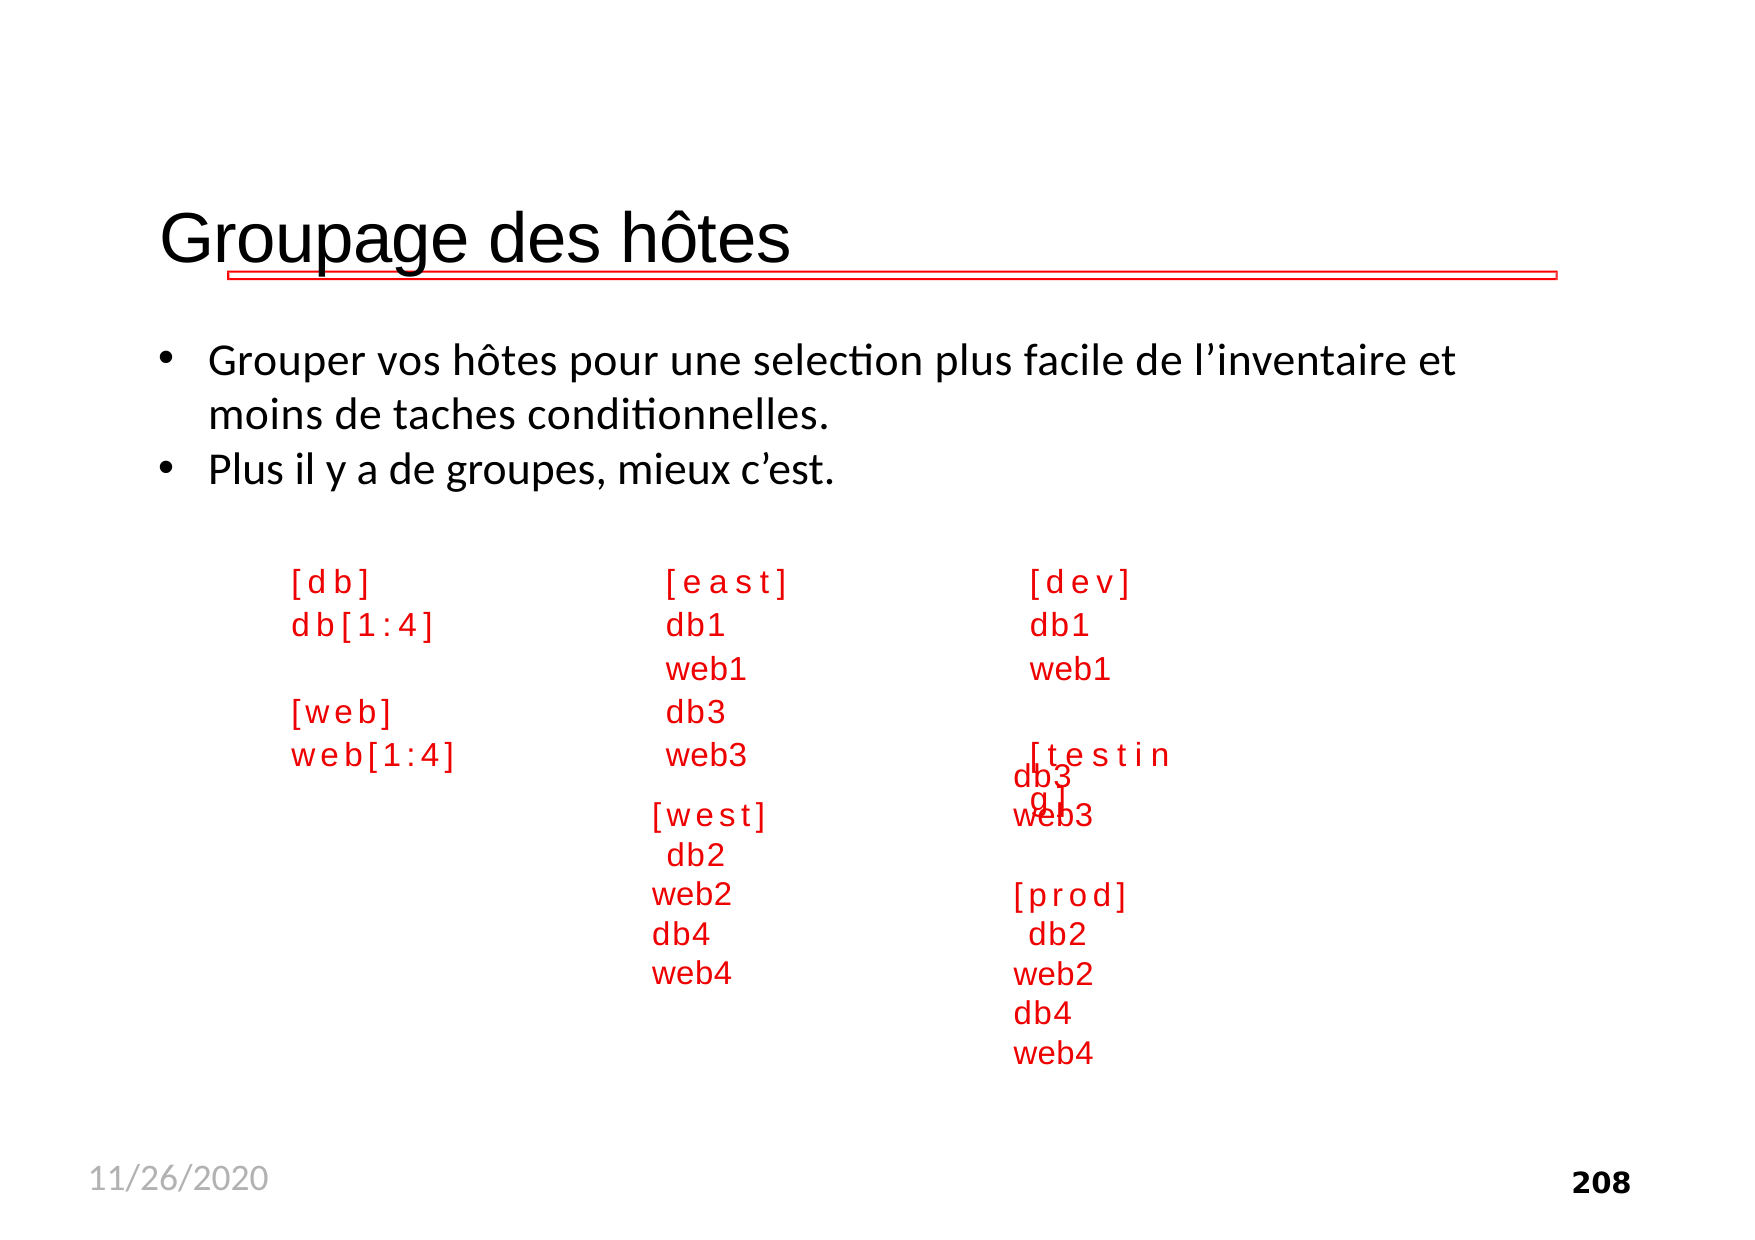

# Groupage des hôtes
Grouper vos hôtes pour une selection plus facile de l’inventaire et moins de taches conditionnelles.
Plus il y a de groupes, mieux c’est.
| [db] | [east] | [dev] |
| --- | --- | --- |
| db[1:4] | db1 | db1 |
|  | web1 | web1 |
| [web] | db3 |  |
| web[1:4] | web3 | [testing] |
db3  web3
[west]  db2  web2  db4  web4
[prod]  db2  web2  db4  web4
11/26/2020
208